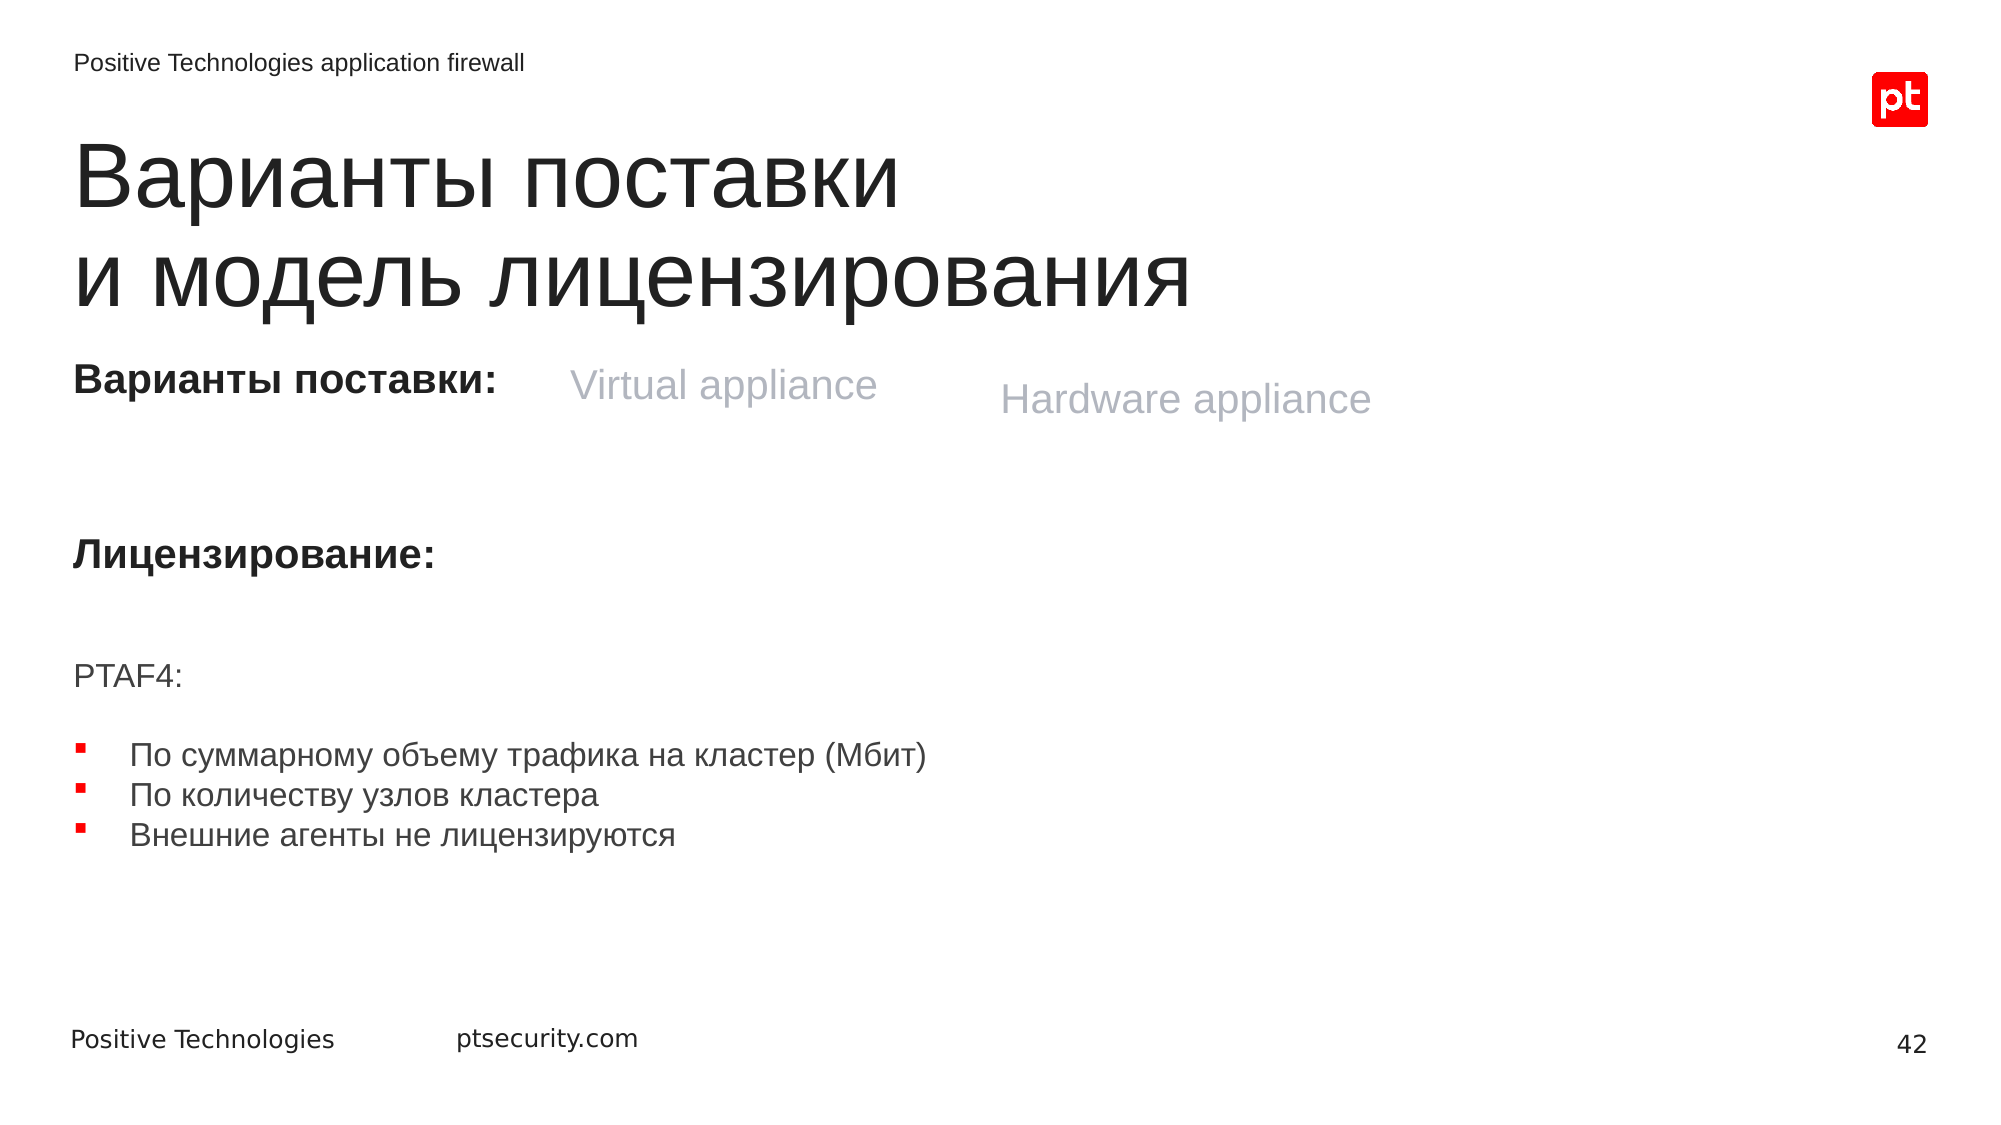

Positive Technologies application firewall
Варианты поставки
и модель лицензирования
Hardware appliance
Варианты поставки:
Virtual appliance
Лицензирование:

PTAF4:

 лицензия
По суммарному объему трафика на кластер (Мбит)
По количеству узлов кластера
Внешние агенты не лицензируютсялицензии
Дополнительные модули
42